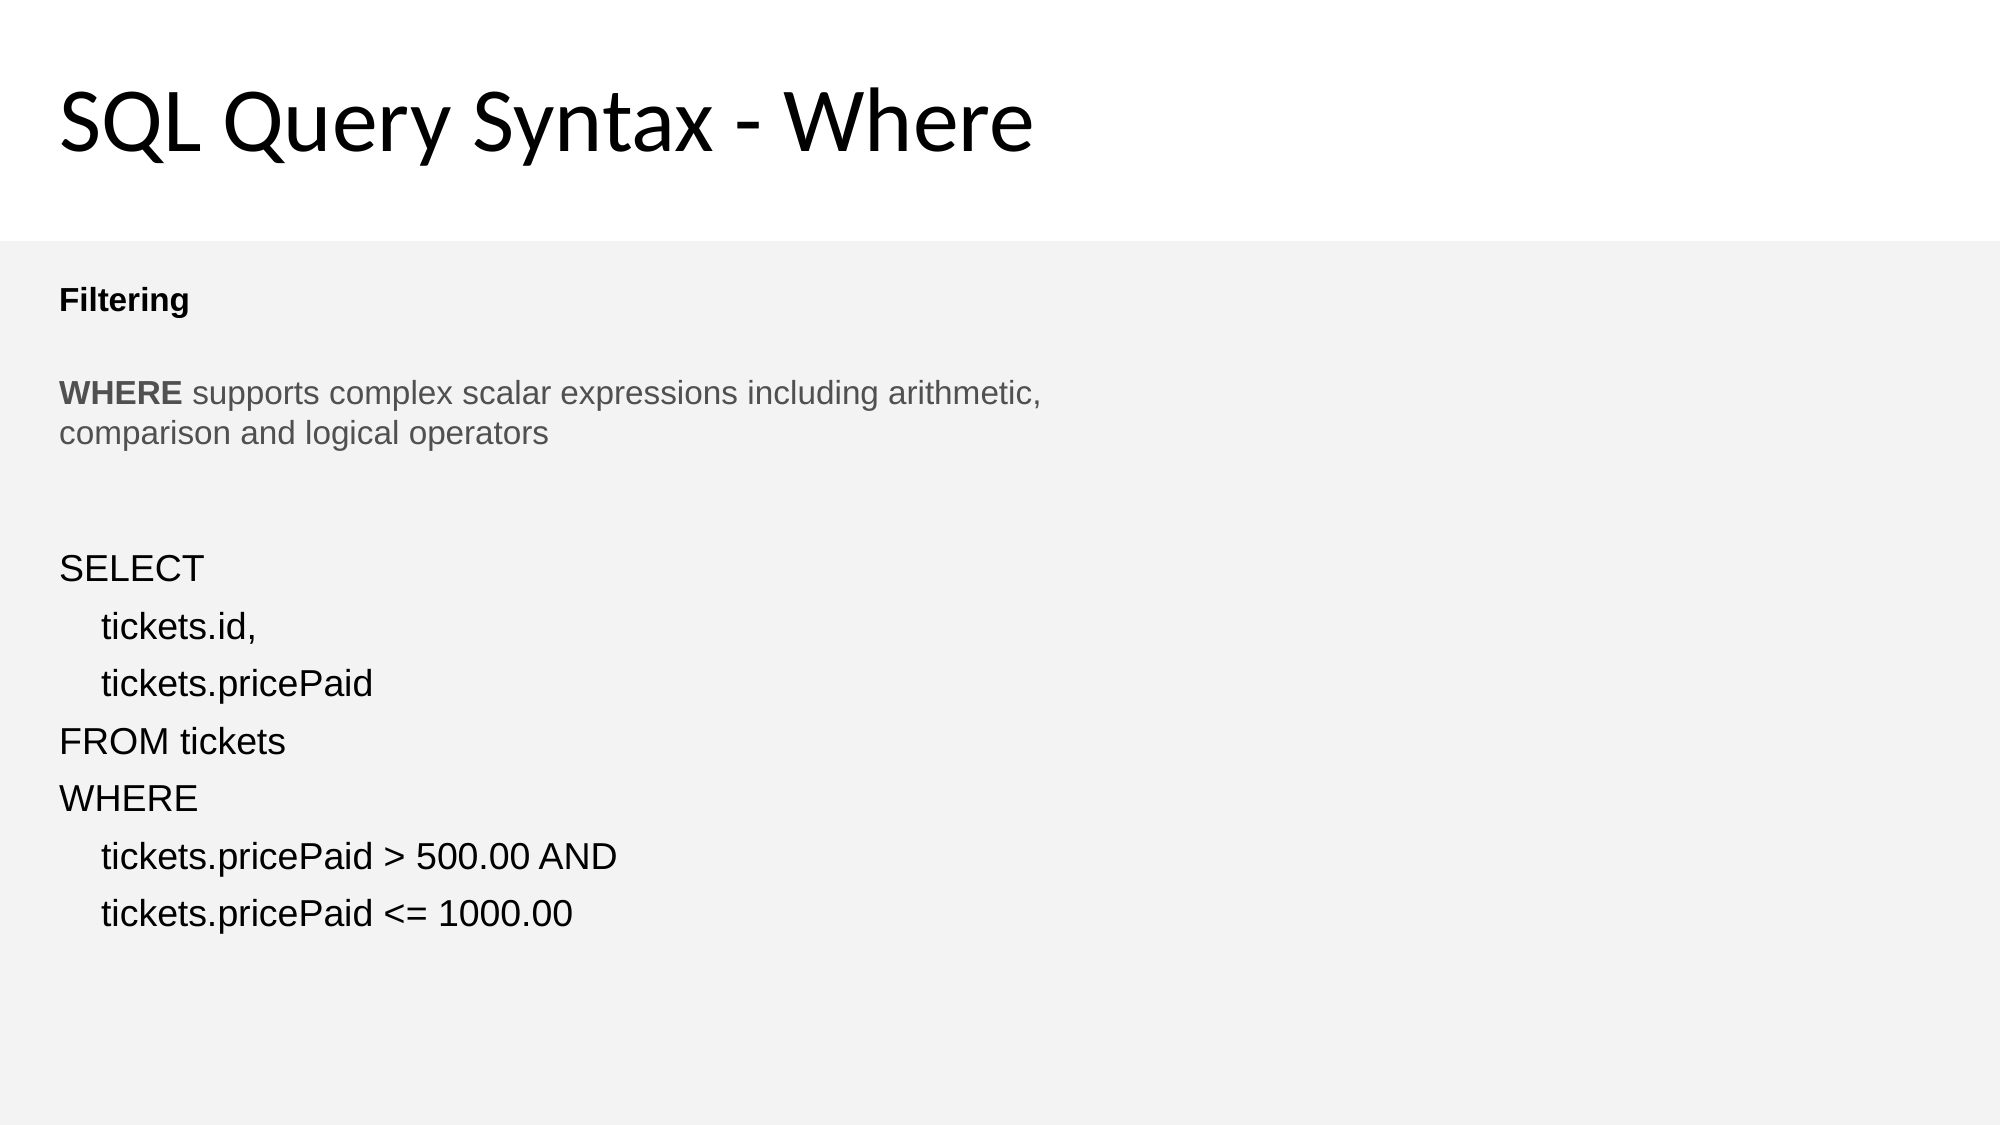

# SQL Query Syntax - Where
Filtering

WHERE supports complex scalar expressions including arithmetic, comparison and logical operators
SELECT
    tickets.id,
    tickets.pricePaid
FROM tickets
WHERE
    tickets.pricePaid > 500.00 AND
    tickets.pricePaid <= 1000.00